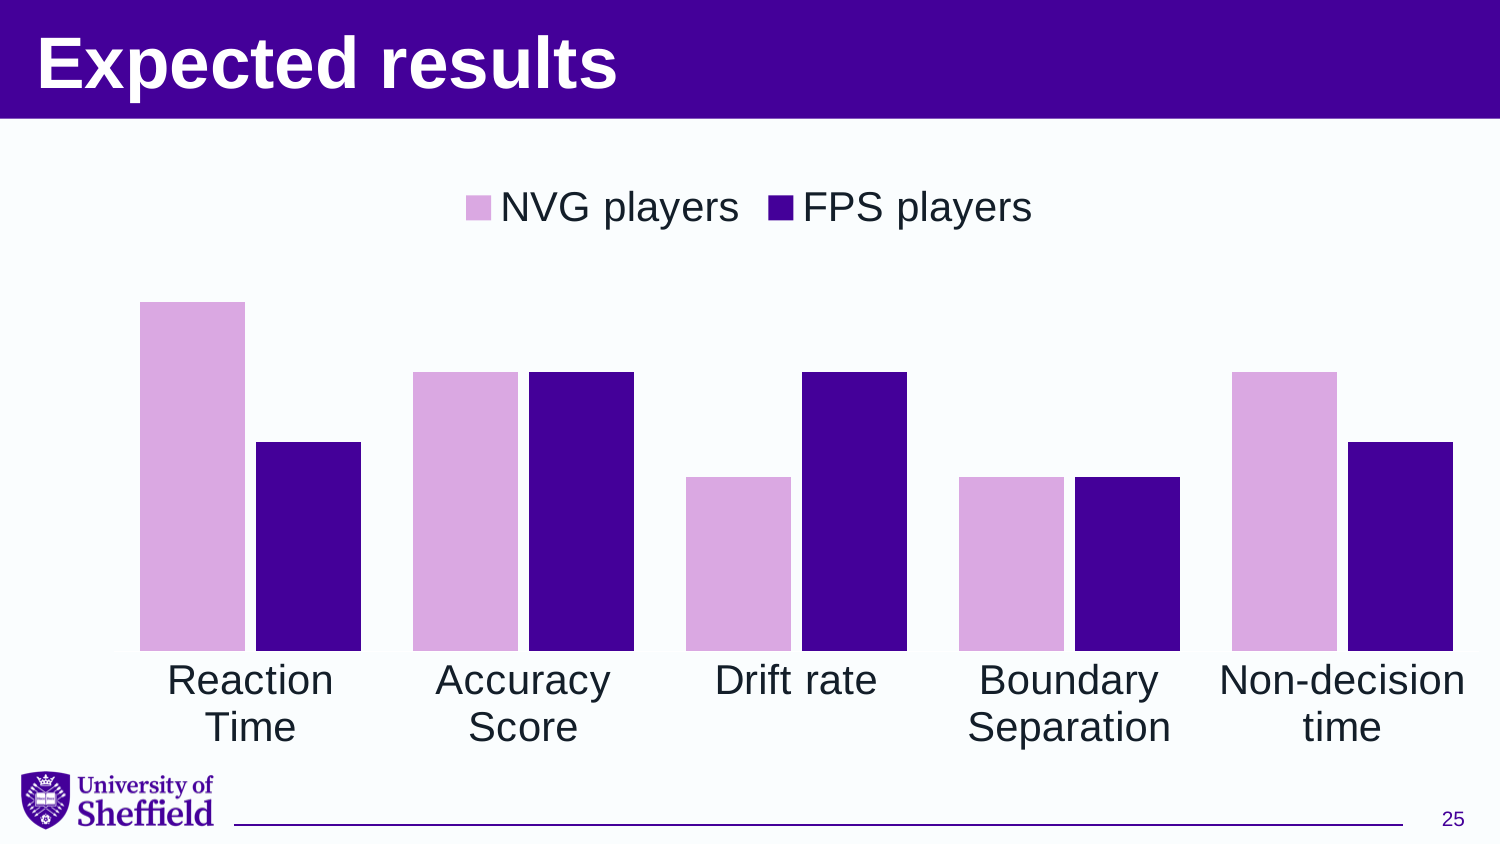

# Expected results

### Chart

| Category | NVG players | FPS players |
|---|---|---|
| Reaction Time | 100.0 | 60.0 |
| Accuracy Score | 80.0 | 80.0 |
| Drift rate | 50.0 | 80.0 |
| Boundary Separation | 50.0 | 50.0 |
| Non-decision time | 80.0 | 60.0 |
25